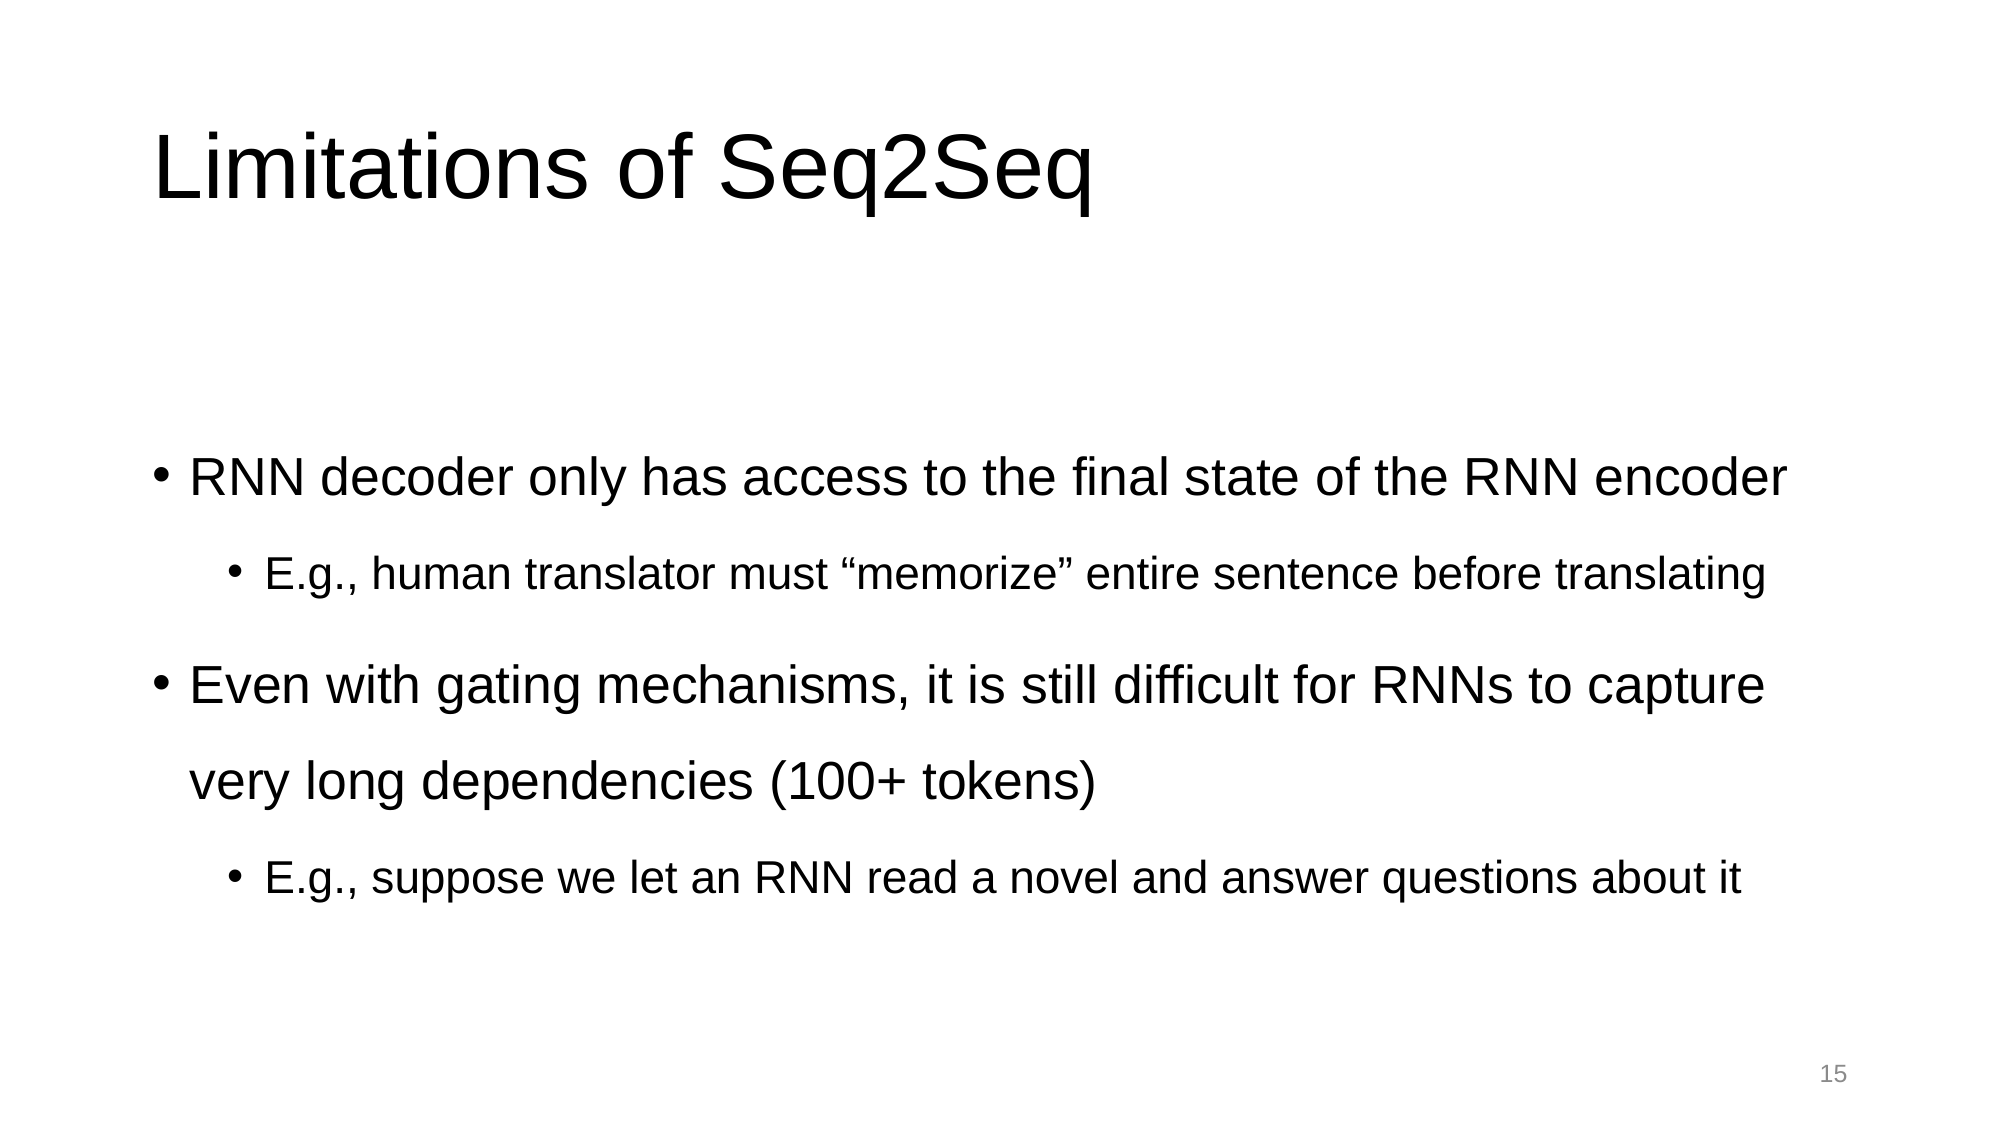

# Limitations of Seq2Seq
RNN decoder only has access to the final state of the RNN encoder
E.g., human translator must “memorize” entire sentence before translating
Even with gating mechanisms, it is still difficult for RNNs to capture very long dependencies (100+ tokens)
E.g., suppose we let an RNN read a novel and answer questions about it
15